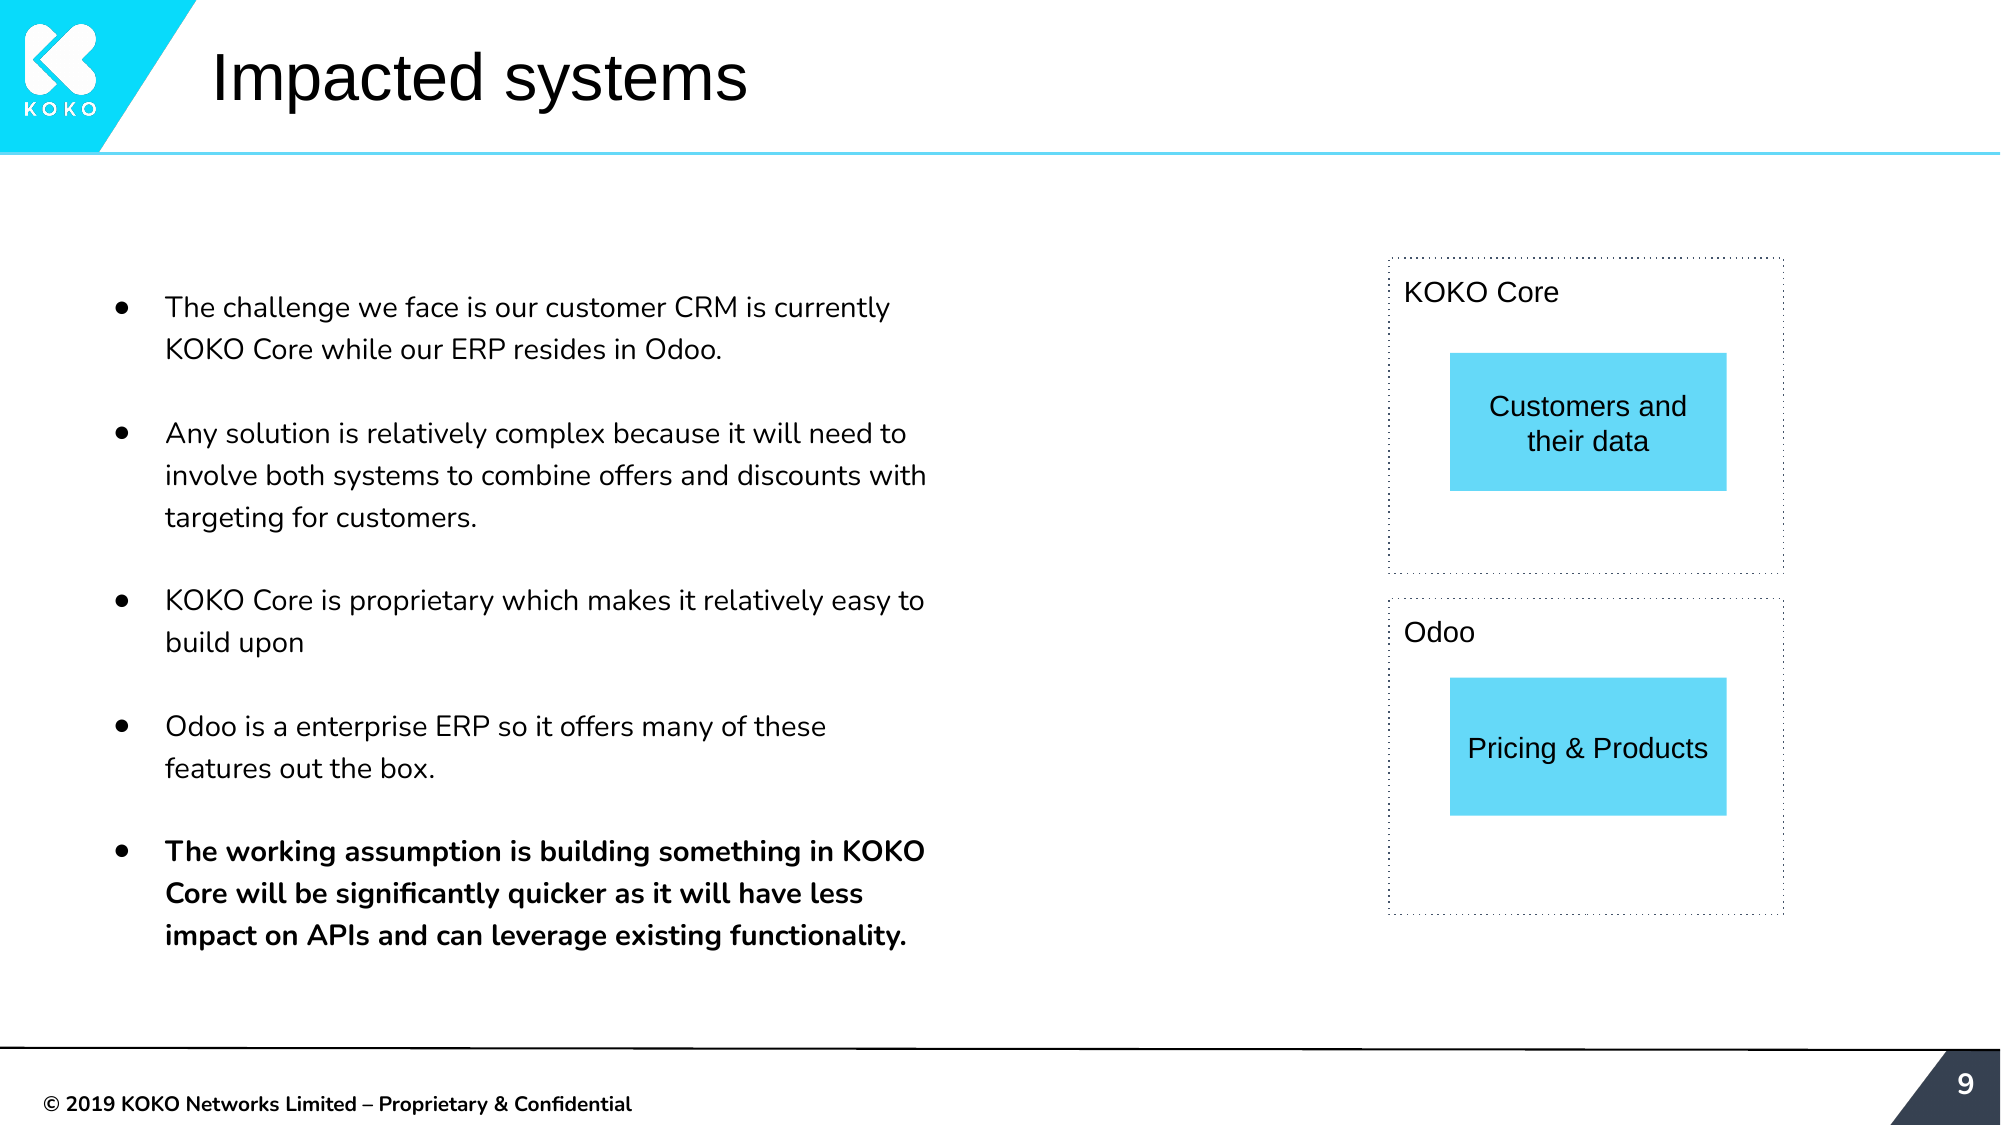

# Impacted systems
The challenge we face is our customer CRM is currently KOKO Core while our ERP resides in Odoo.
Any solution is relatively complex because it will need to involve both systems to combine offers and discounts with targeting for customers.
KOKO Core is proprietary which makes it relatively easy to build upon
Odoo is a enterprise ERP so it offers many of these features out the box.
The working assumption is building something in KOKO Core will be significantly quicker as it will have less impact on APIs and can leverage existing functionality.
KOKO Core
Customers and their data
Odoo
Pricing & Products
9